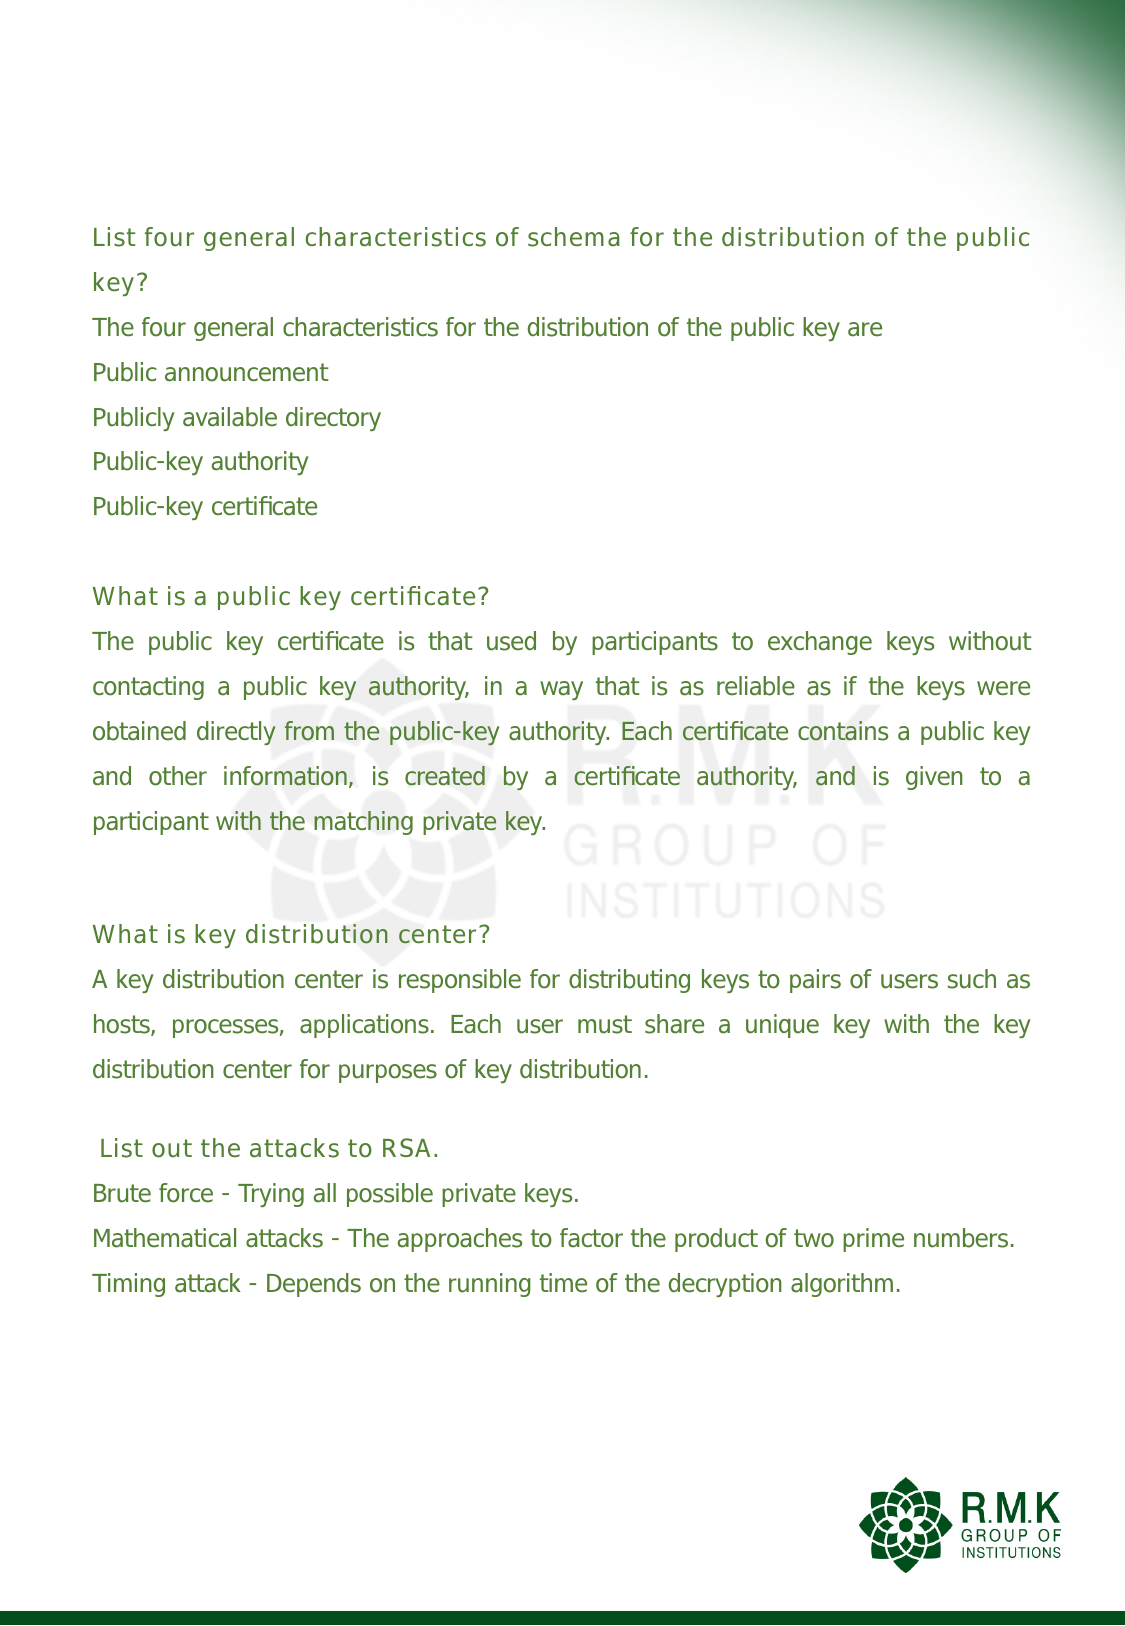

#

List four general characteristics of schema for the distribution of the public key?
The four general characteristics for the distribution of the public key are
Public announcement
Publicly available directory
Public-key authority
Public-key certificate

What is a public key certificate?
The public key certificate is that used by participants to exchange keys without contacting a public key authority, in a way that is as reliable as if the keys were obtained directly from the public-key authority. Each certificate contains a public key and other information, is created by a certificate authority, and is given to a participant with the matching private key.

What is key distribution center?
A key distribution center is responsible for distributing keys to pairs of users such as hosts, processes, applications. Each user must share a unique key with the key distribution center for purposes of key distribution.

 List out the attacks to RSA.
Brute force - Trying all possible private keys.
Mathematical attacks - The approaches to factor the product of two prime numbers.
Timing attack - Depends on the running time of the decryption algorithm.